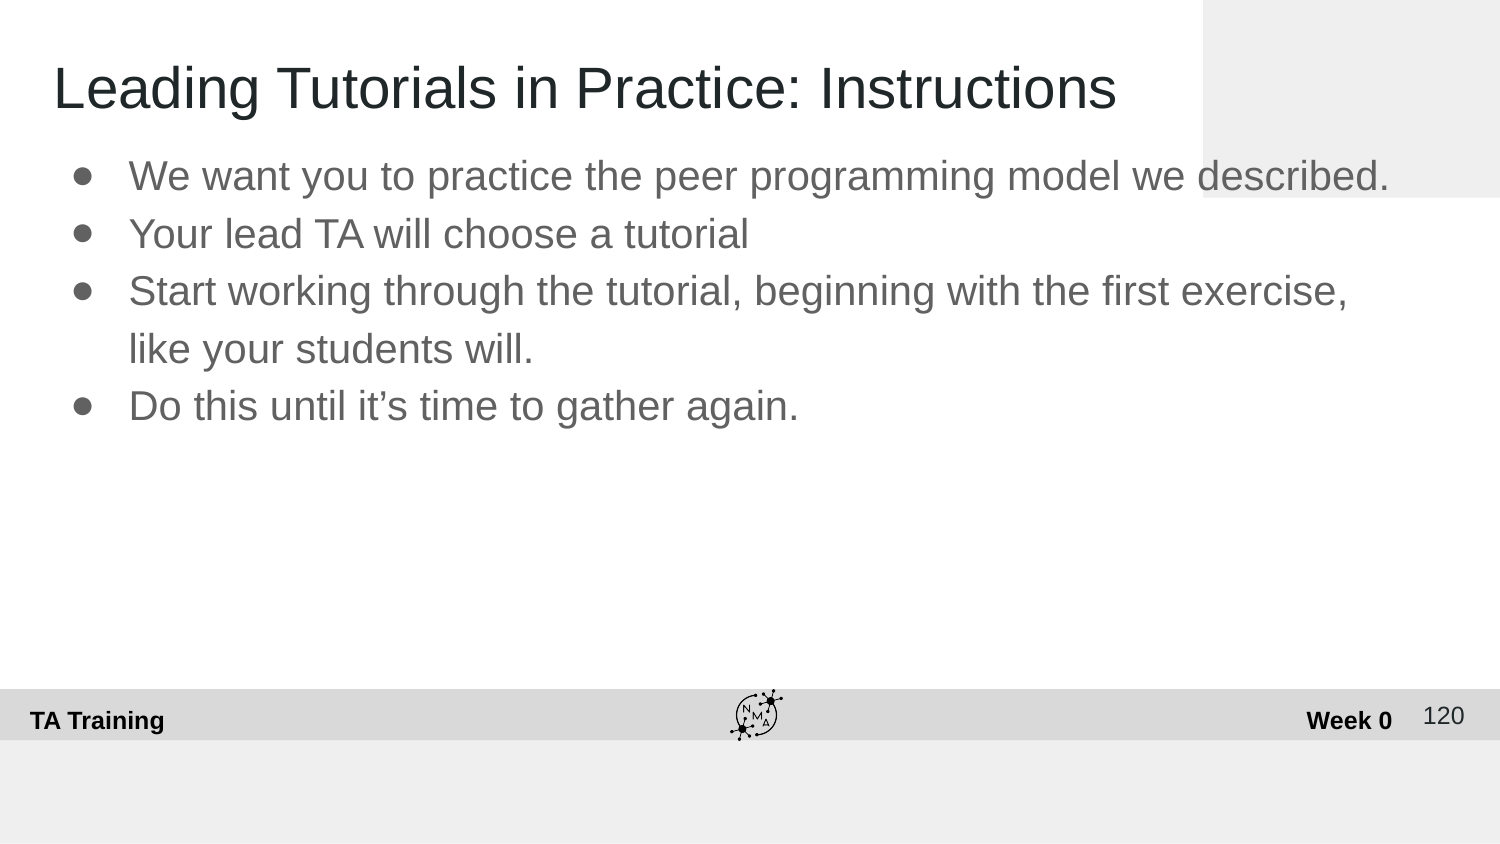

# Leading Tutorials in Practice: Instructions
We want you to practice the peer programming model we described.
Your lead TA will choose a tutorial
Start working through the tutorial, beginning with the first exercise, like your students will.
Do this until it’s time to gather again.

120